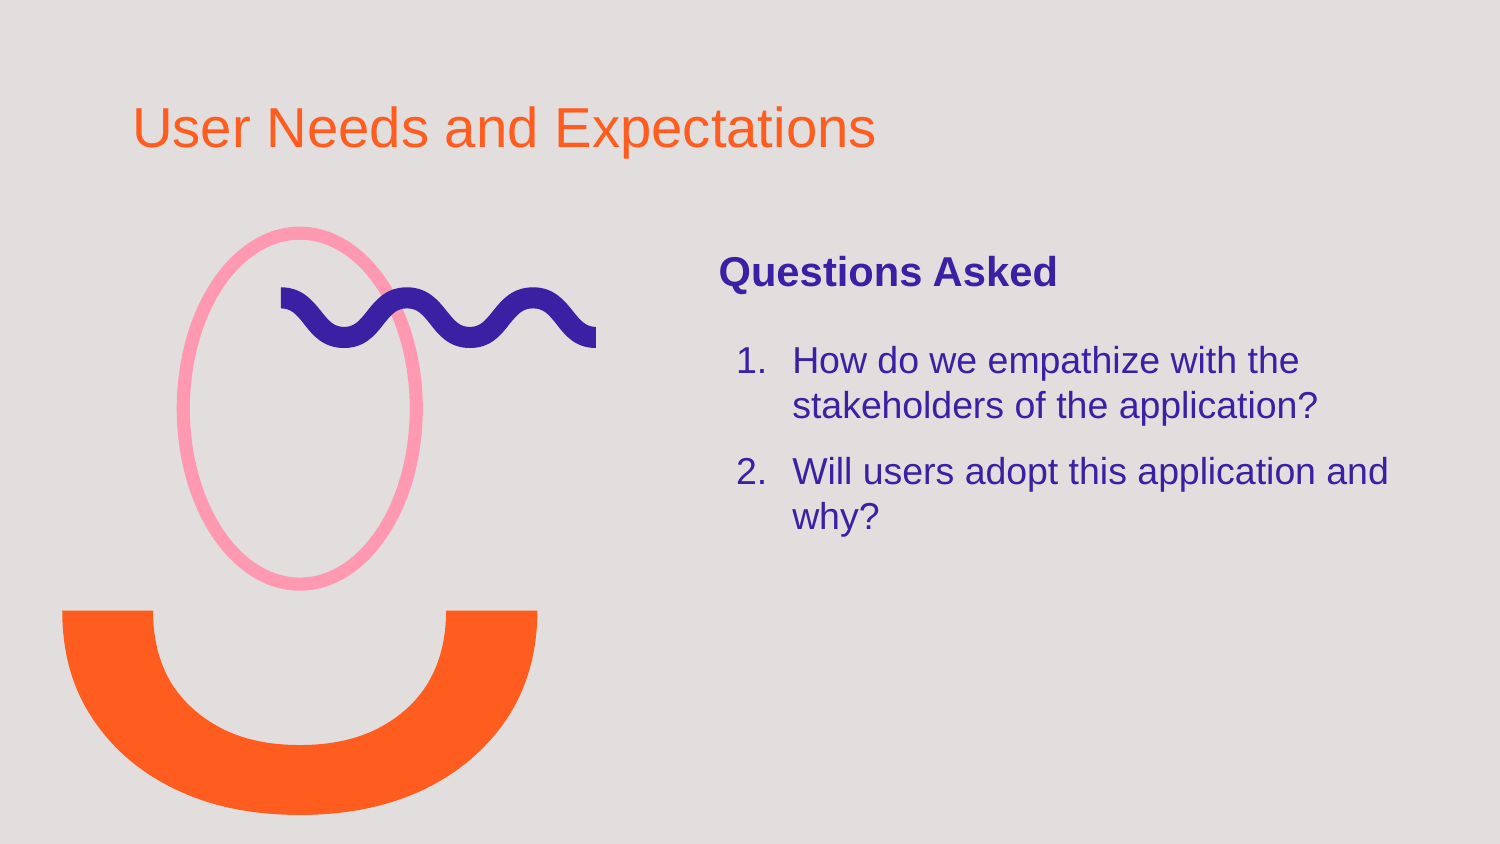

# User Needs and Expectations

Questions Asked

How do we empathize with the stakeholders of the application?
Will users adopt this application and why?